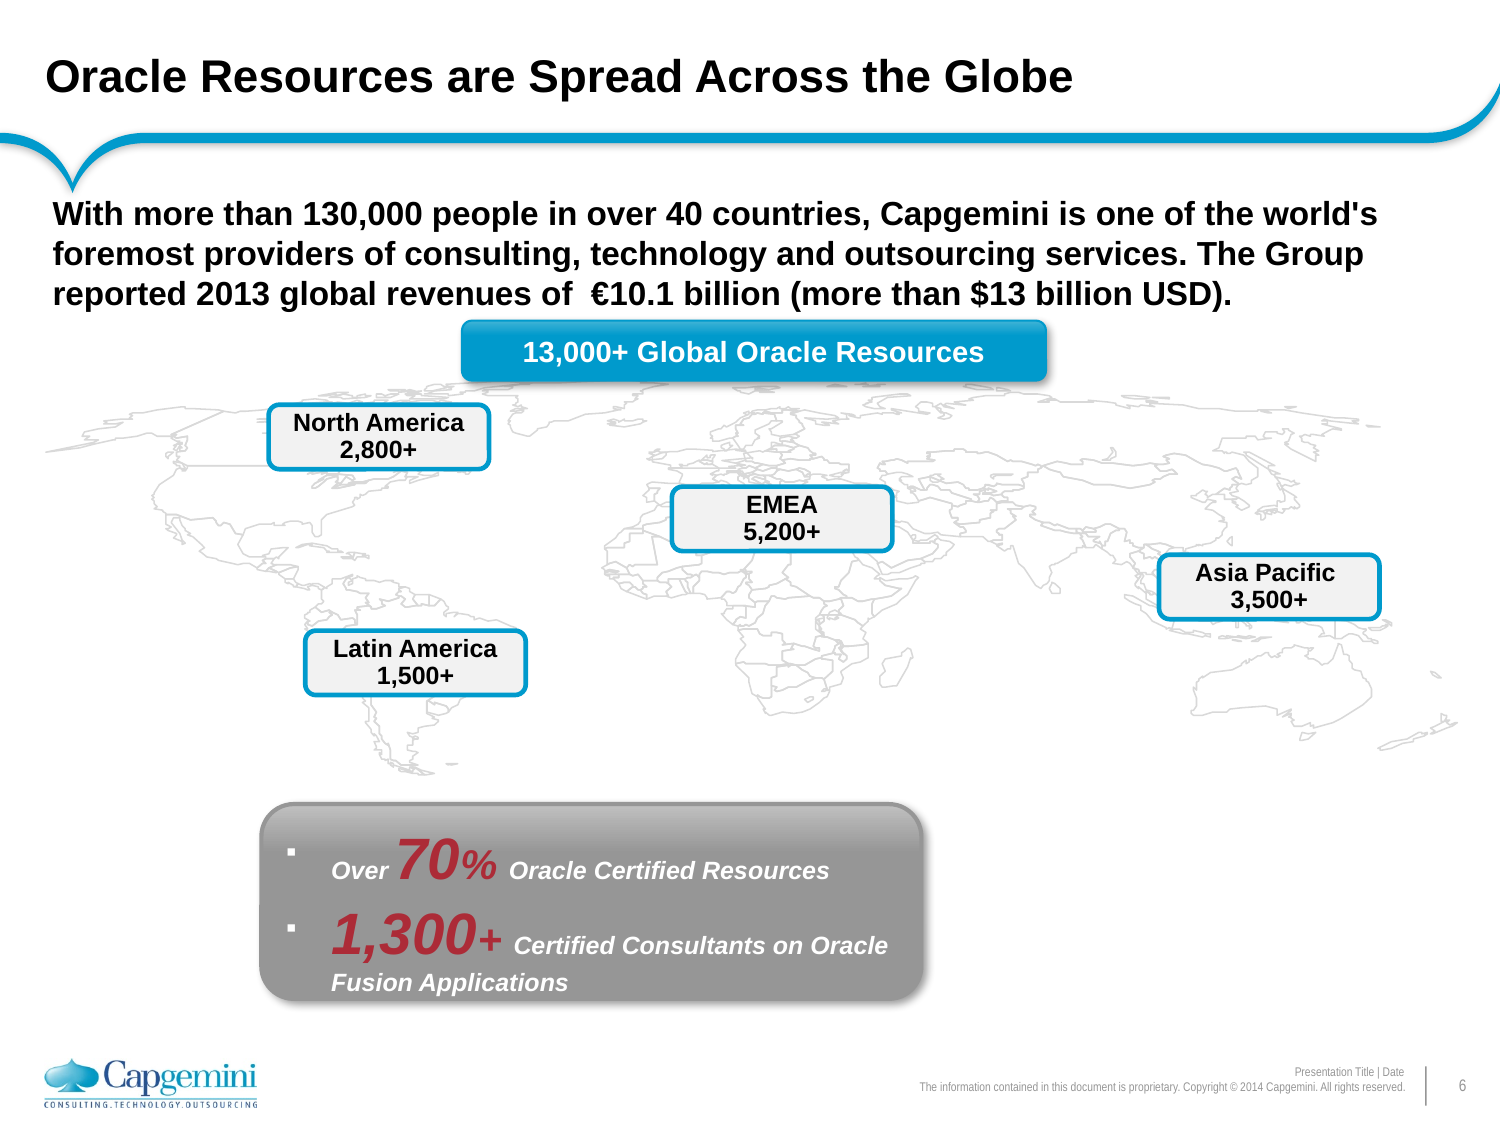

# Oracle Resources are Spread Across the Globe
With more than 130,000 people in over 40 countries, Capgemini is one of the world's foremost providers of consulting, technology and outsourcing services. The Group reported 2013 global revenues of  €10.1 billion (more than $13 billion USD).
13,000+ Global Oracle Resources

North America
2,800+

EMEA
5,200+
Asia Pacific
3,500+
Latin America
1,500+
 Over 70% Oracle Certified Resources
 1,300+ Certified Consultants on Oracle
 Fusion Applications